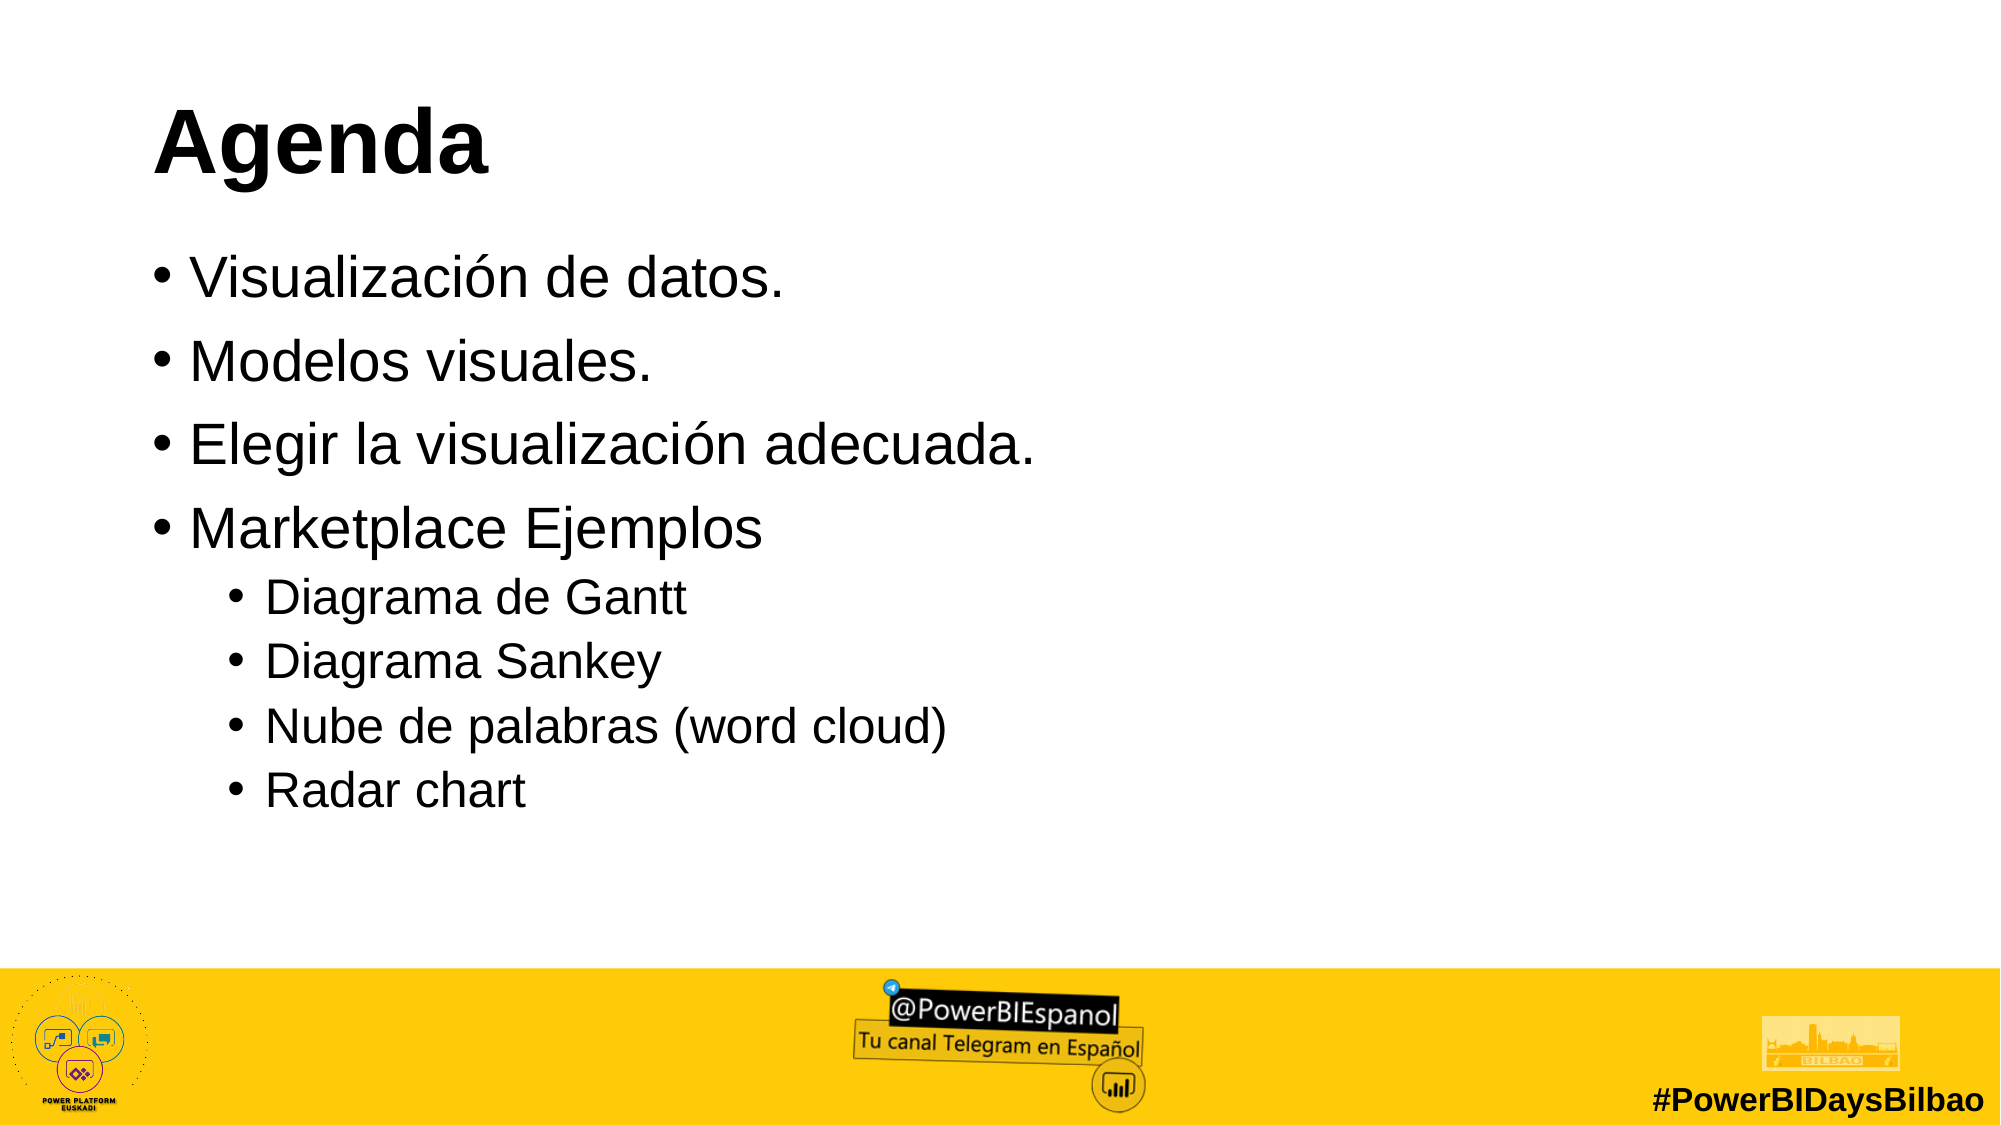

# Agenda
Visualización de datos.
Modelos visuales.
Elegir la visualización adecuada.
Marketplace Ejemplos
Diagrama de Gantt
Diagrama Sankey
Nube de palabras (word cloud)
Radar chart